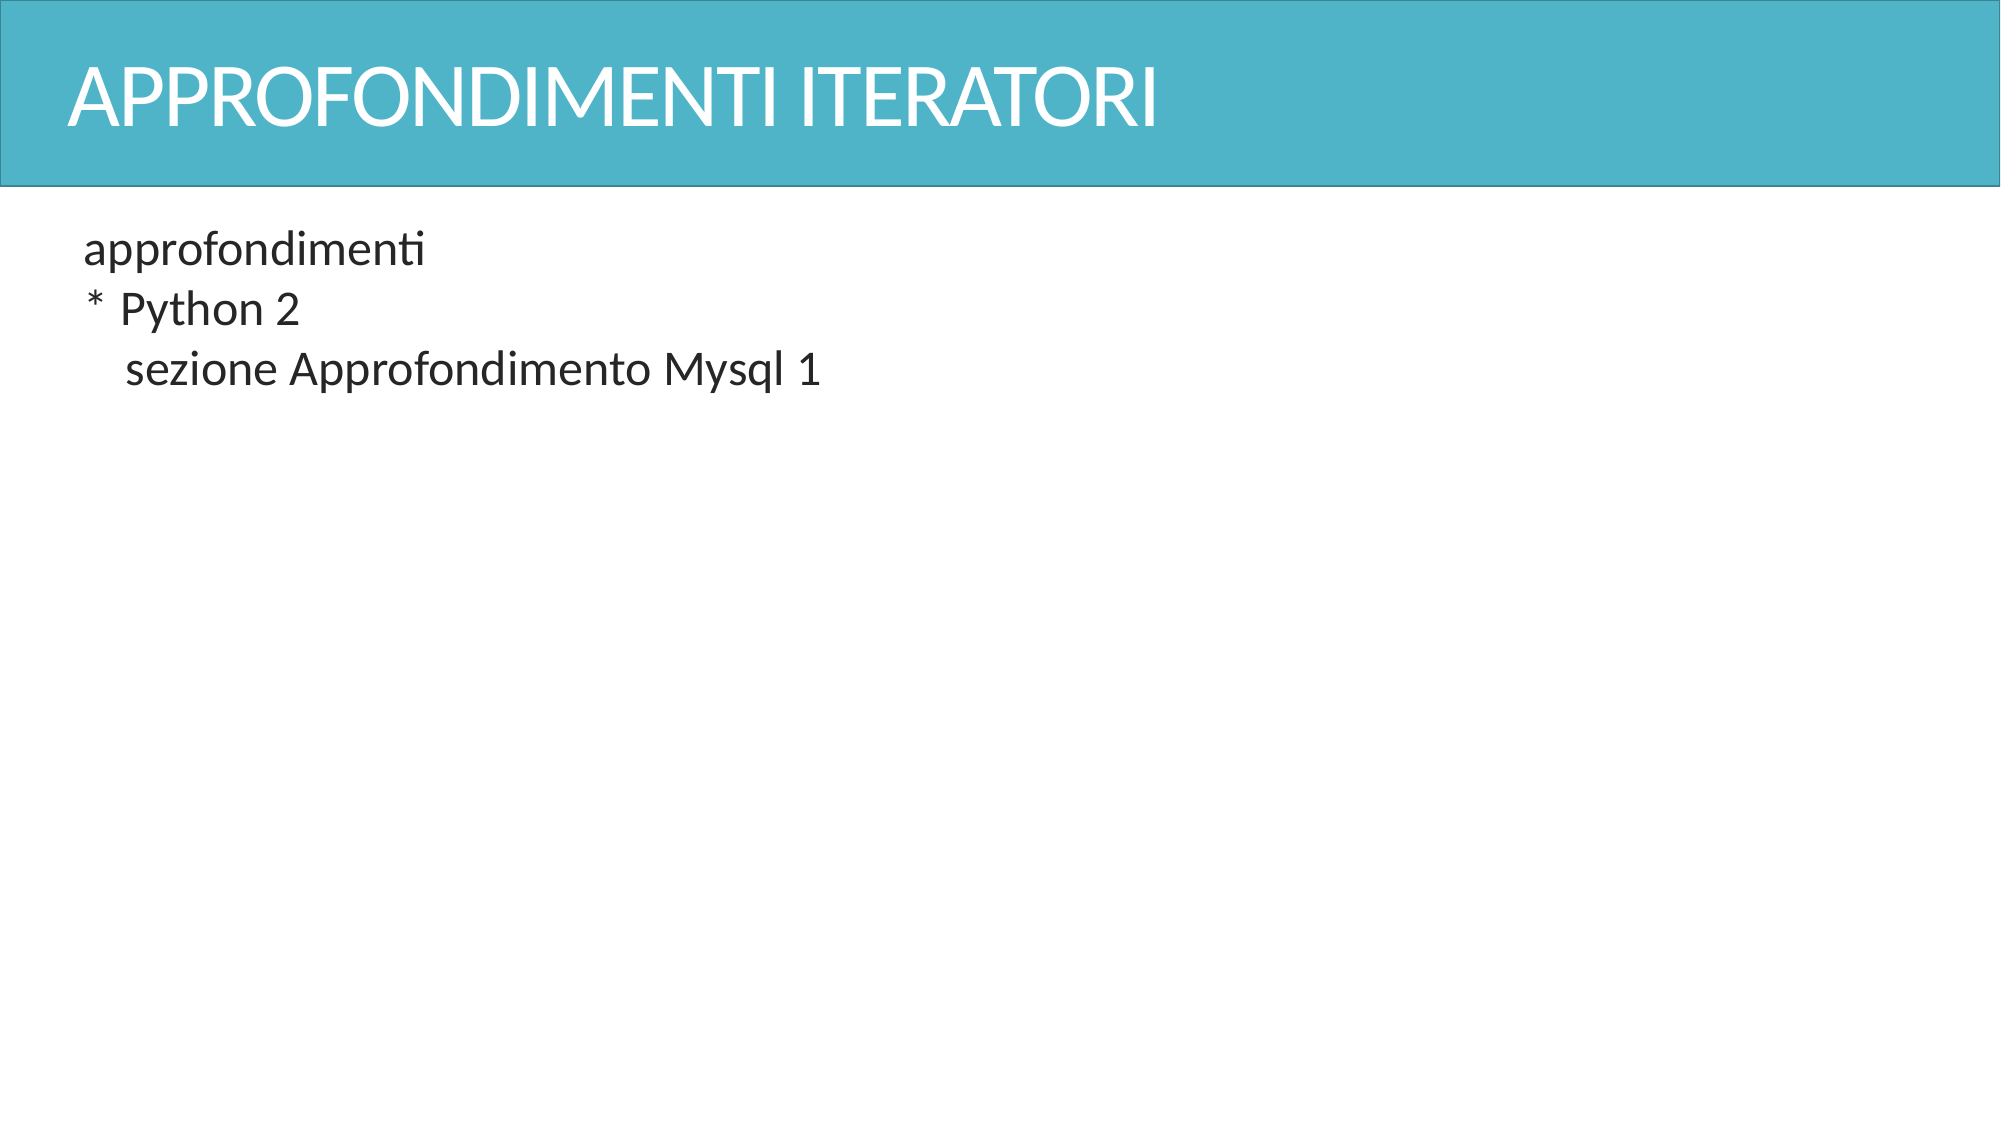

# APPROFONDIMENTI ITERATORI
approfondimenti
* Python 2
sezione Approfondimento Mysql 1